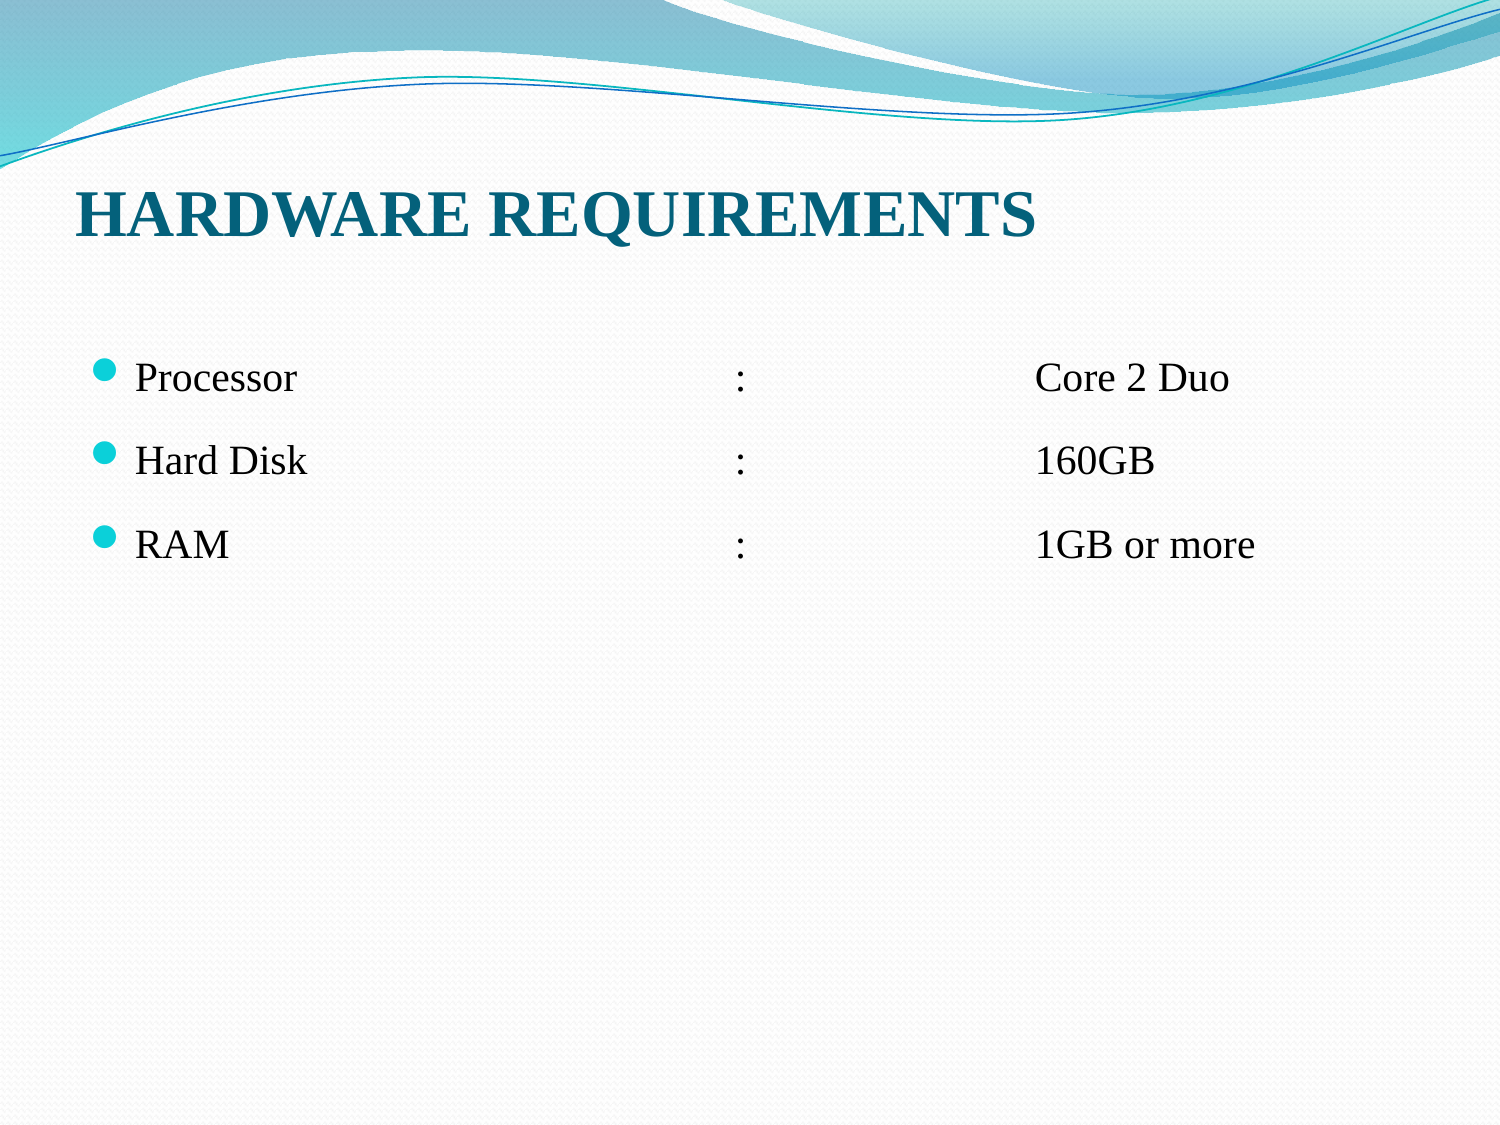

# HARDWARE REQUIREMENTS
Processor			:		Core 2 Duo
Hard Disk			:		160GB
RAM				:		1GB or more